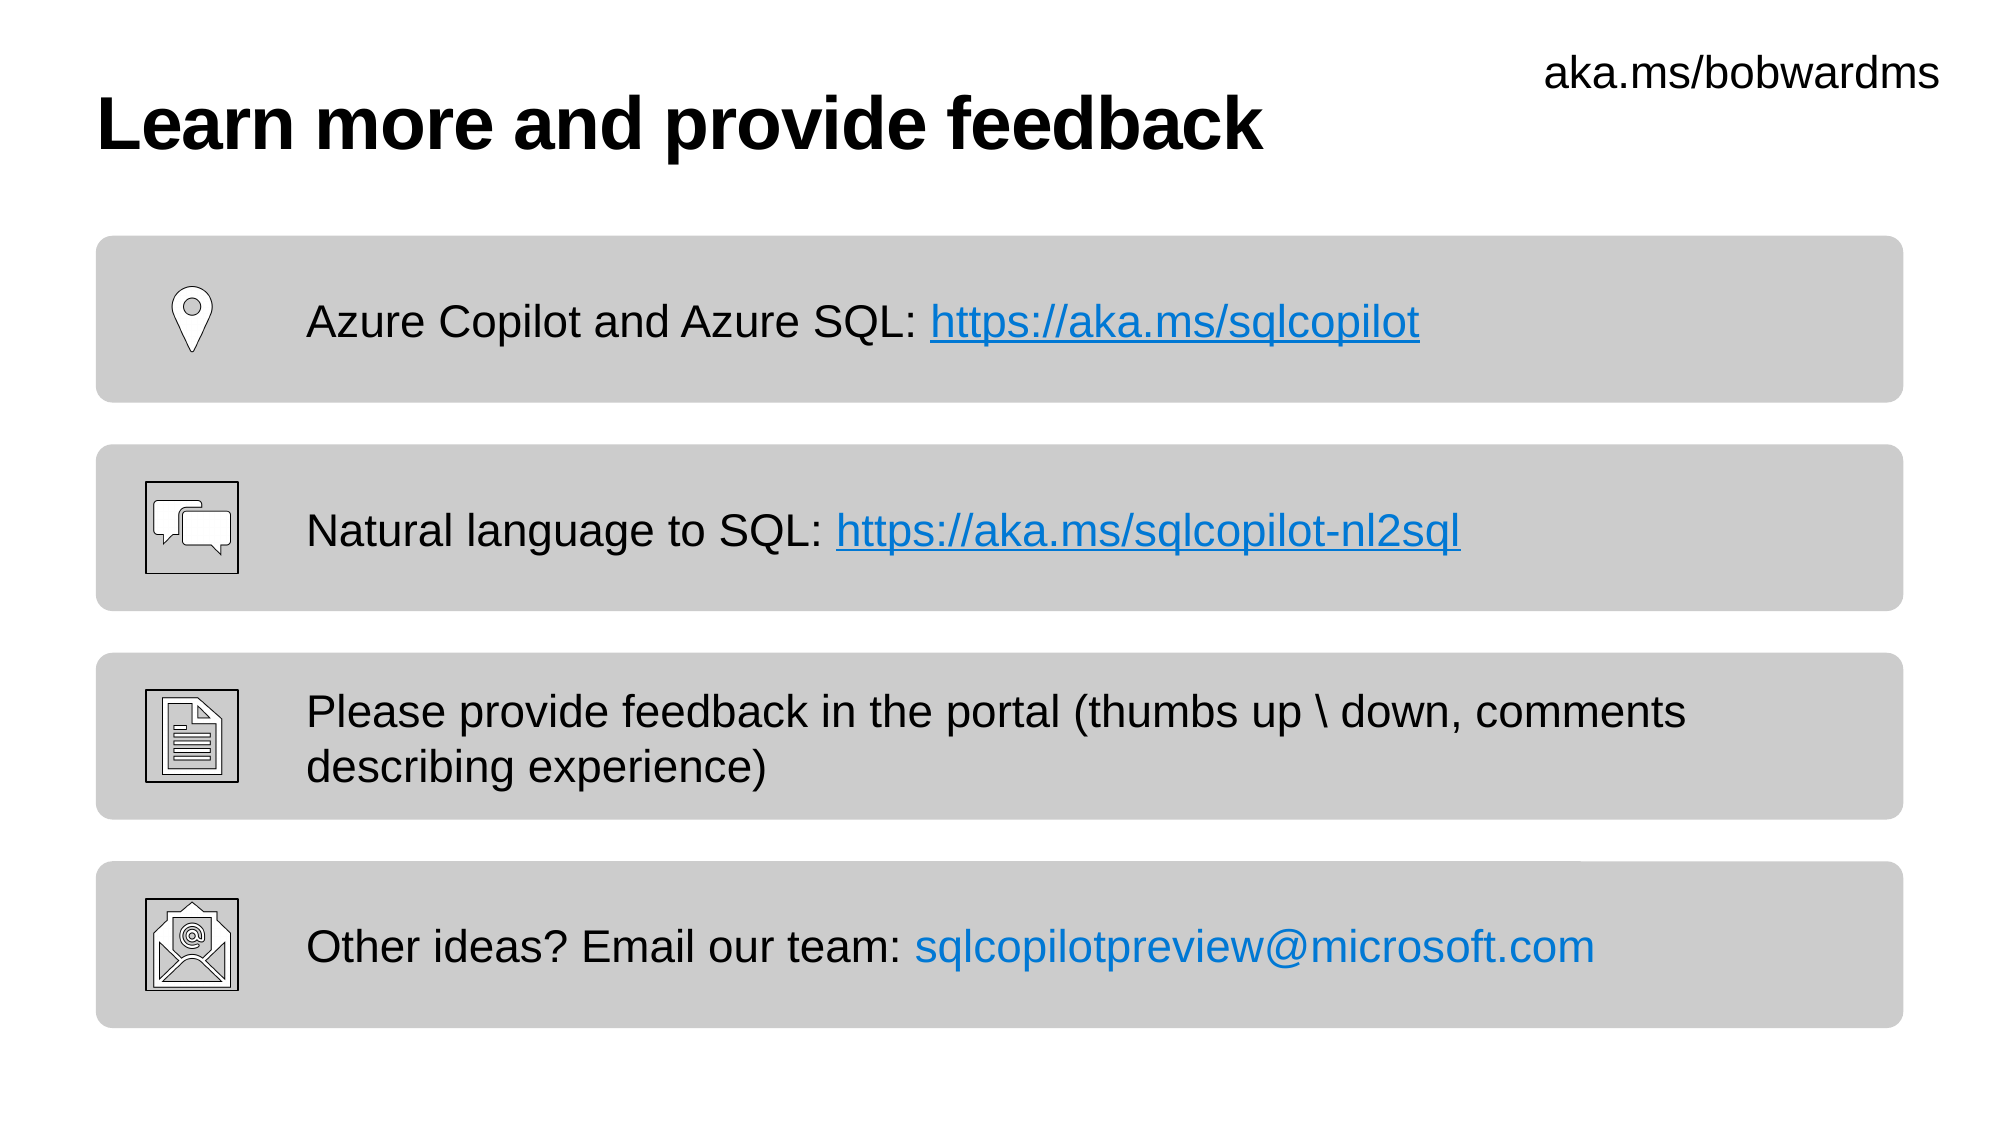

aka.ms/bobwardms
# Learn more and provide feedback
Azure Copilot and Azure SQL: https://aka.ms/sqlcopilot
Natural language to SQL: https://aka.ms/sqlcopilot-nl2sql
Please provide feedback in the portal (thumbs up \ down, comments describing experience)
Other ideas? Email our team: sqlcopilotpreview@microsoft.com